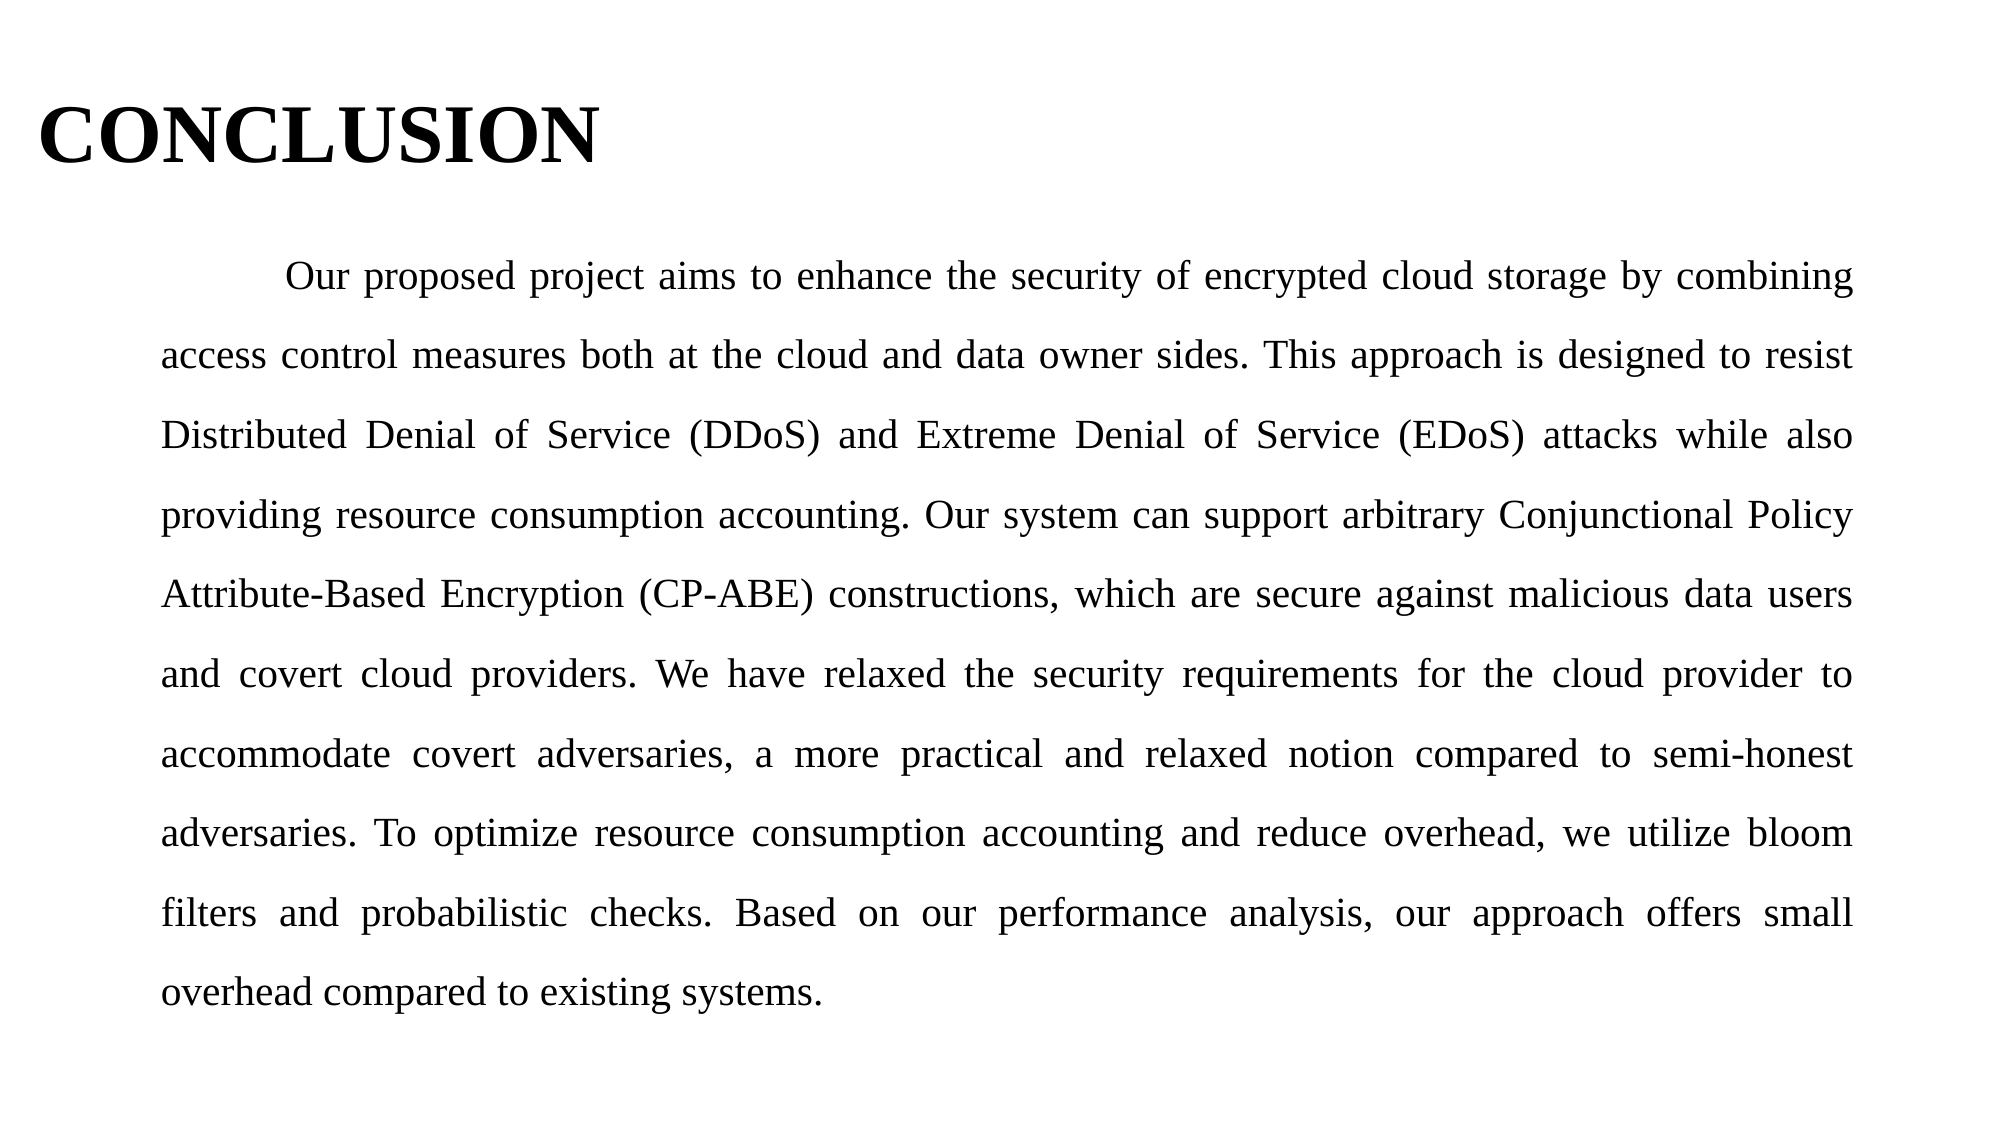

# CONCLUSION
	Our proposed project aims to enhance the security of encrypted cloud storage by combining access control measures both at the cloud and data owner sides. This approach is designed to resist Distributed Denial of Service (DDoS) and Extreme Denial of Service (EDoS) attacks while also providing resource consumption accounting. Our system can support arbitrary Conjunctional Policy Attribute-Based Encryption (CP-ABE) constructions, which are secure against malicious data users and covert cloud providers. We have relaxed the security requirements for the cloud provider to accommodate covert adversaries, a more practical and relaxed notion compared to semi-honest adversaries. To optimize resource consumption accounting and reduce overhead, we utilize bloom filters and probabilistic checks. Based on our performance analysis, our approach offers small overhead compared to existing systems.